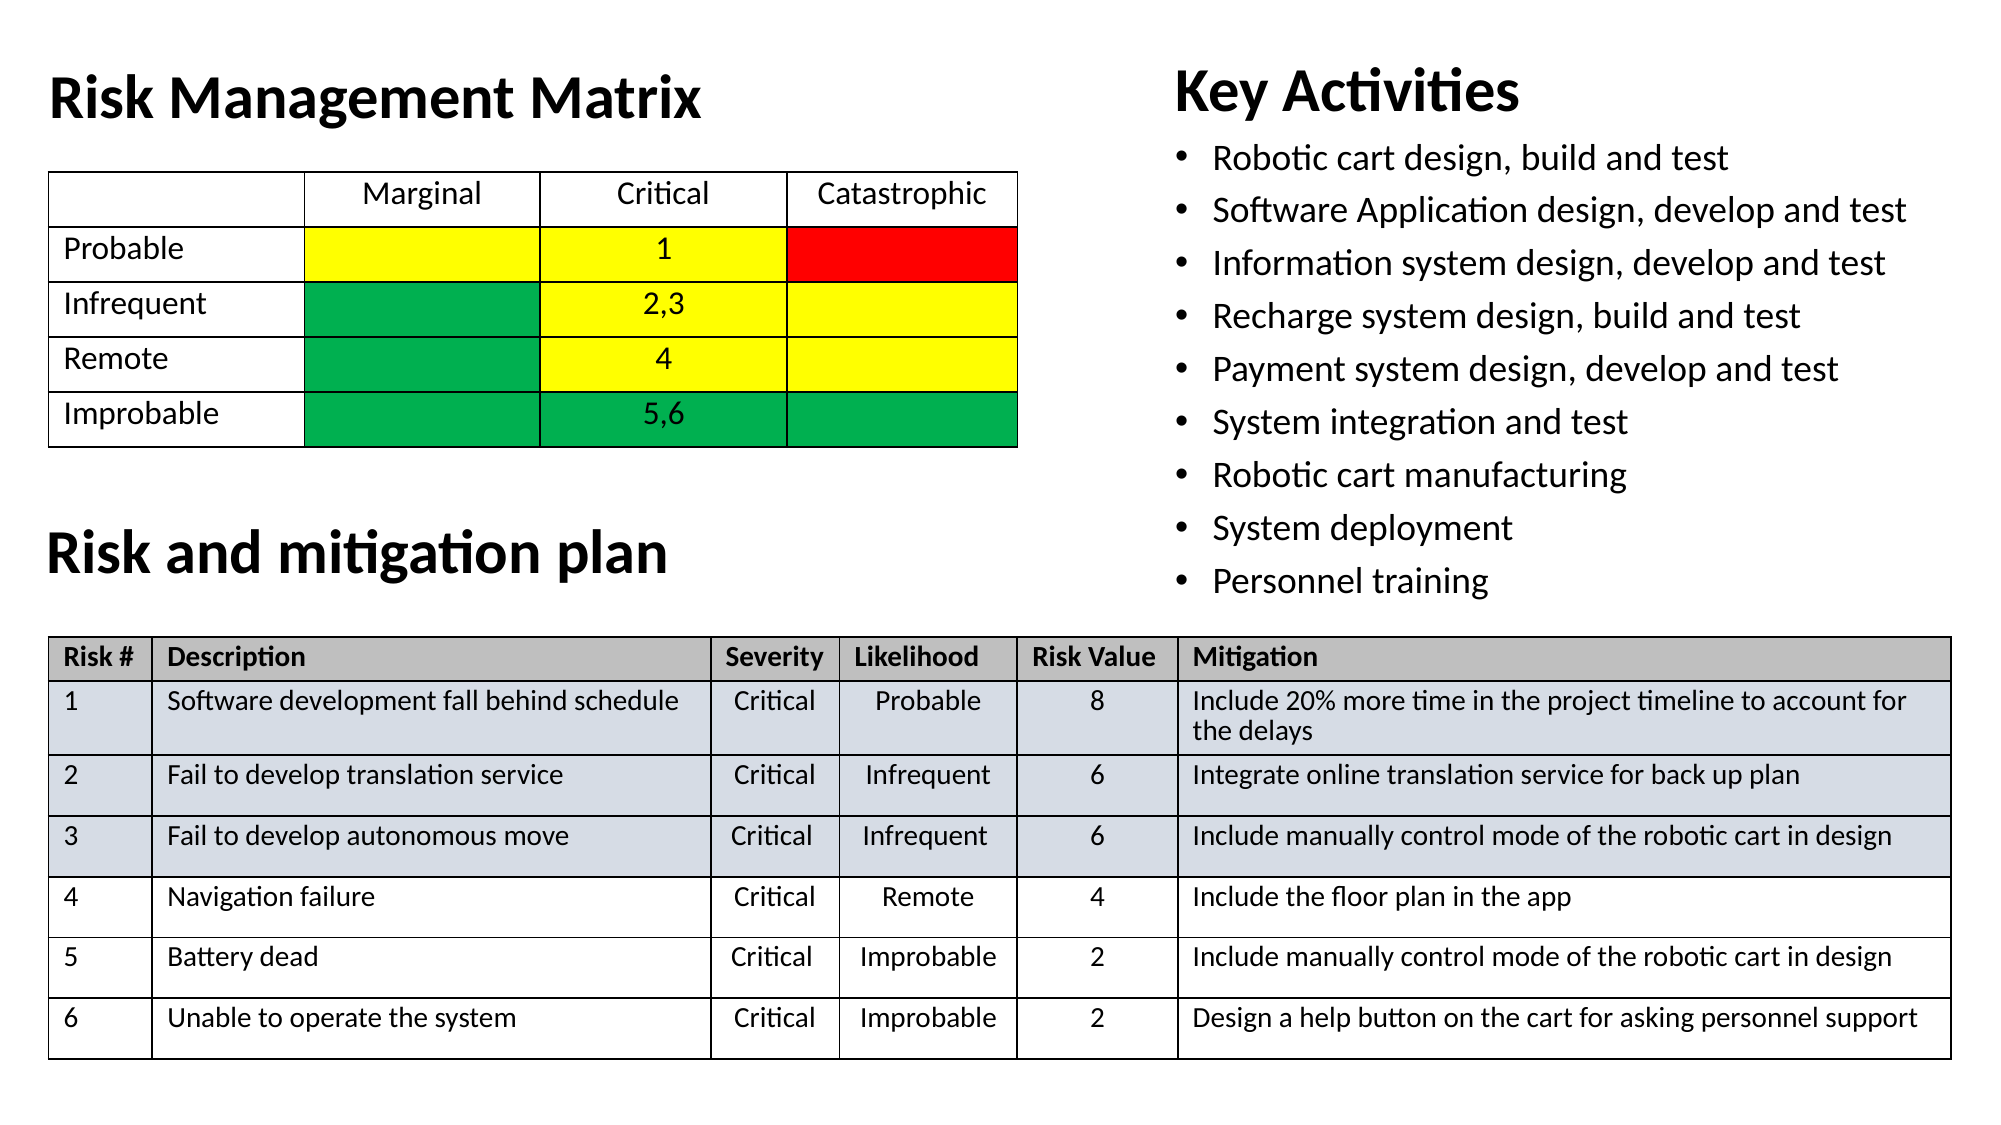

Risk Management Matrix
Key Activities
Robotic cart design, build and test
Software Application design, develop and test
Information system design, develop and test
Recharge system design, build and test
Payment system design, develop and test
System integration and test
Robotic cart manufacturing
System deployment
Personnel training
|  | Marginal | Critical | Catastrophic |
| --- | --- | --- | --- |
| Probable |  | 1 |  |
| Infrequent |  | 2,3 |  |
| Remote |  | 4 |  |
| Improbable |  | 5,6 |  |
Risk and mitigation plan
| Risk # | Description | Severity | Likelihood | Risk Value | Mitigation |
| --- | --- | --- | --- | --- | --- |
| 1 | Software development fall behind schedule | Critical | Probable | 8 | Include 20% more time in the project timeline to account for the delays |
| 2 | Fail to develop translation service | Critical | Infrequent | 6 | Integrate online translation service for back up plan |
| 3 | Fail to develop autonomous move | Critical | Infrequent | 6 | Include manually control mode of the robotic cart in design |
| 4 | Navigation failure | Critical | Remote | 4 | Include the floor plan in the app |
| 5 | Battery dead | Critical | Improbable | 2 | Include manually control mode of the robotic cart in design |
| 6 | Unable to operate the system | Critical | Improbable | 2 | Design a help button on the cart for asking personnel support |